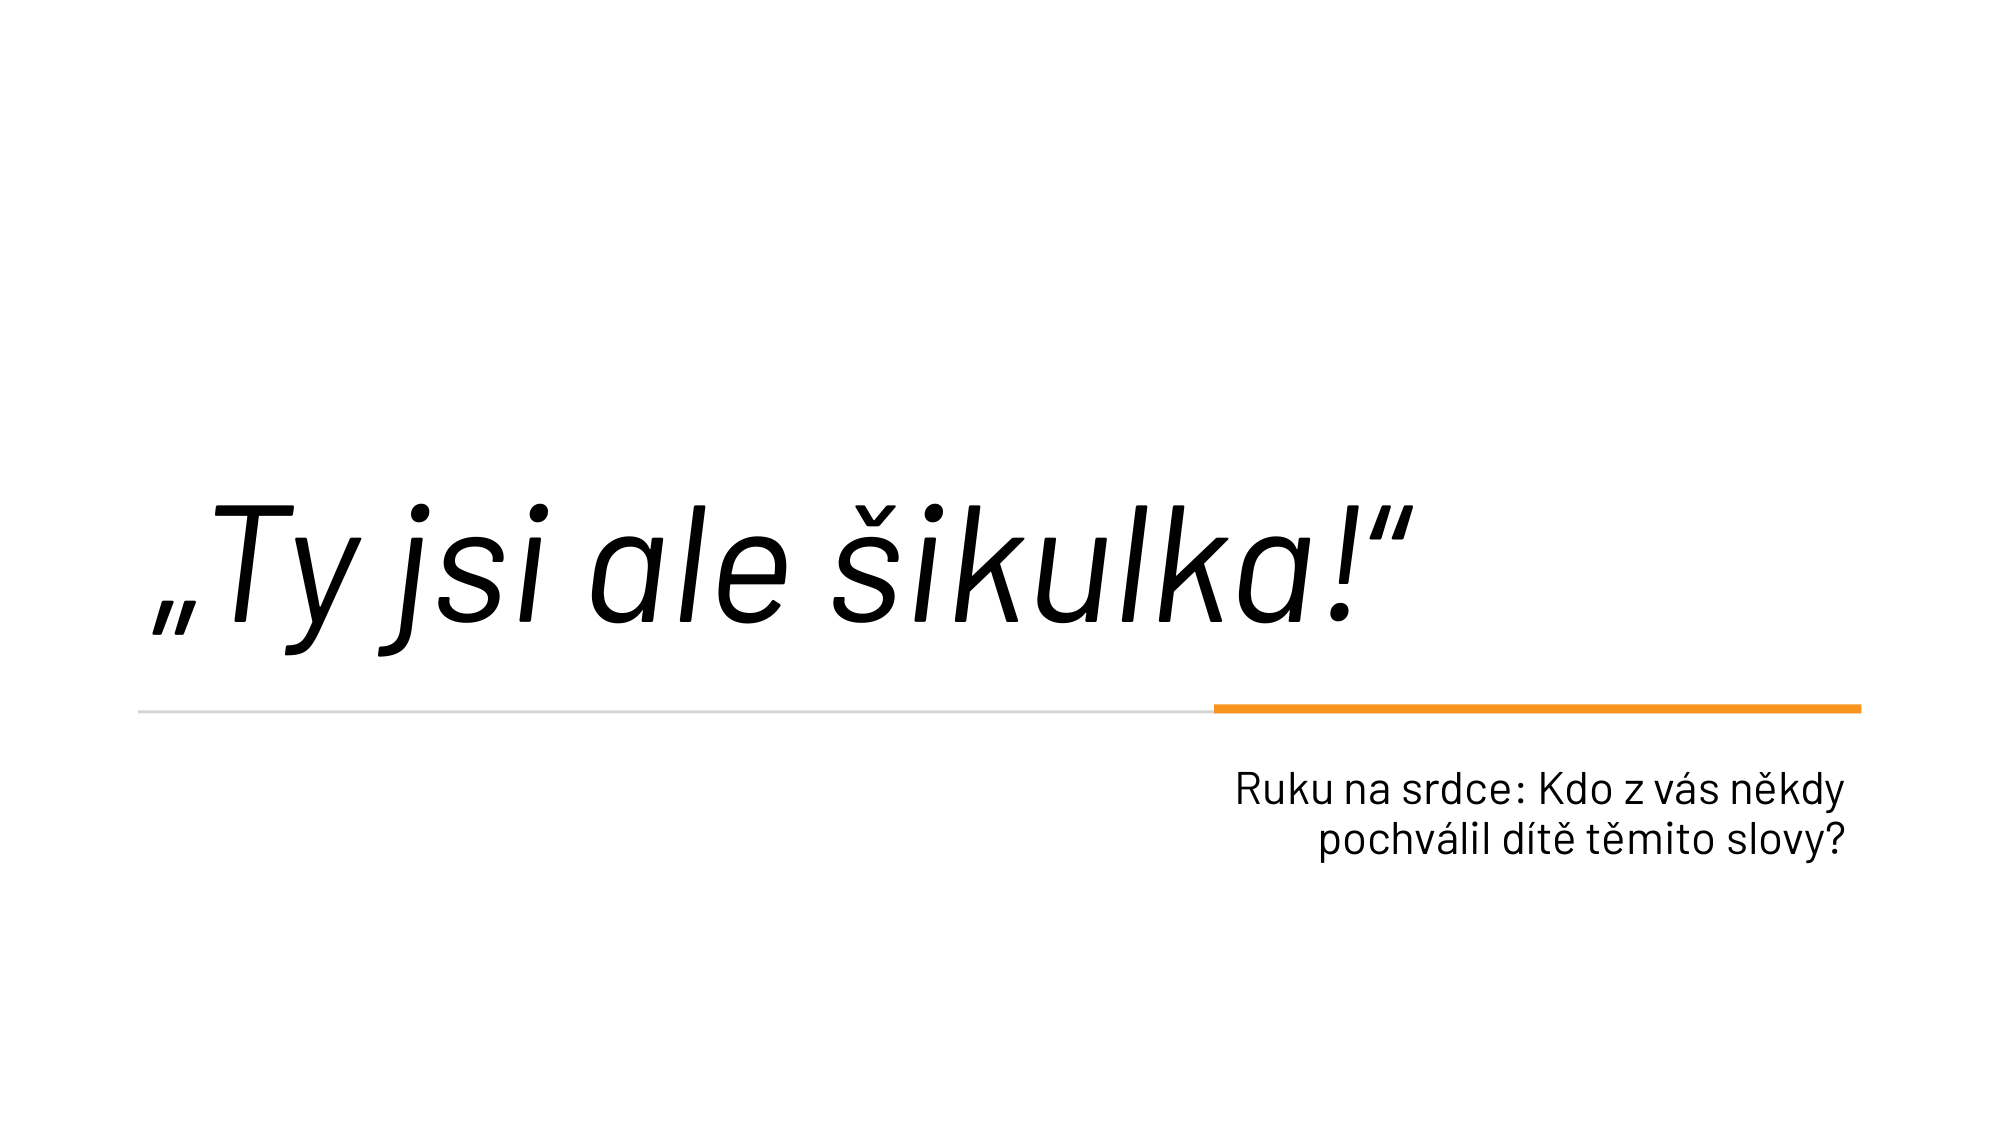

# „Ty jsi ale šikulka!“

Ruku na srdce: Kdo z vás někdy pochválil dítě těmito slovy?